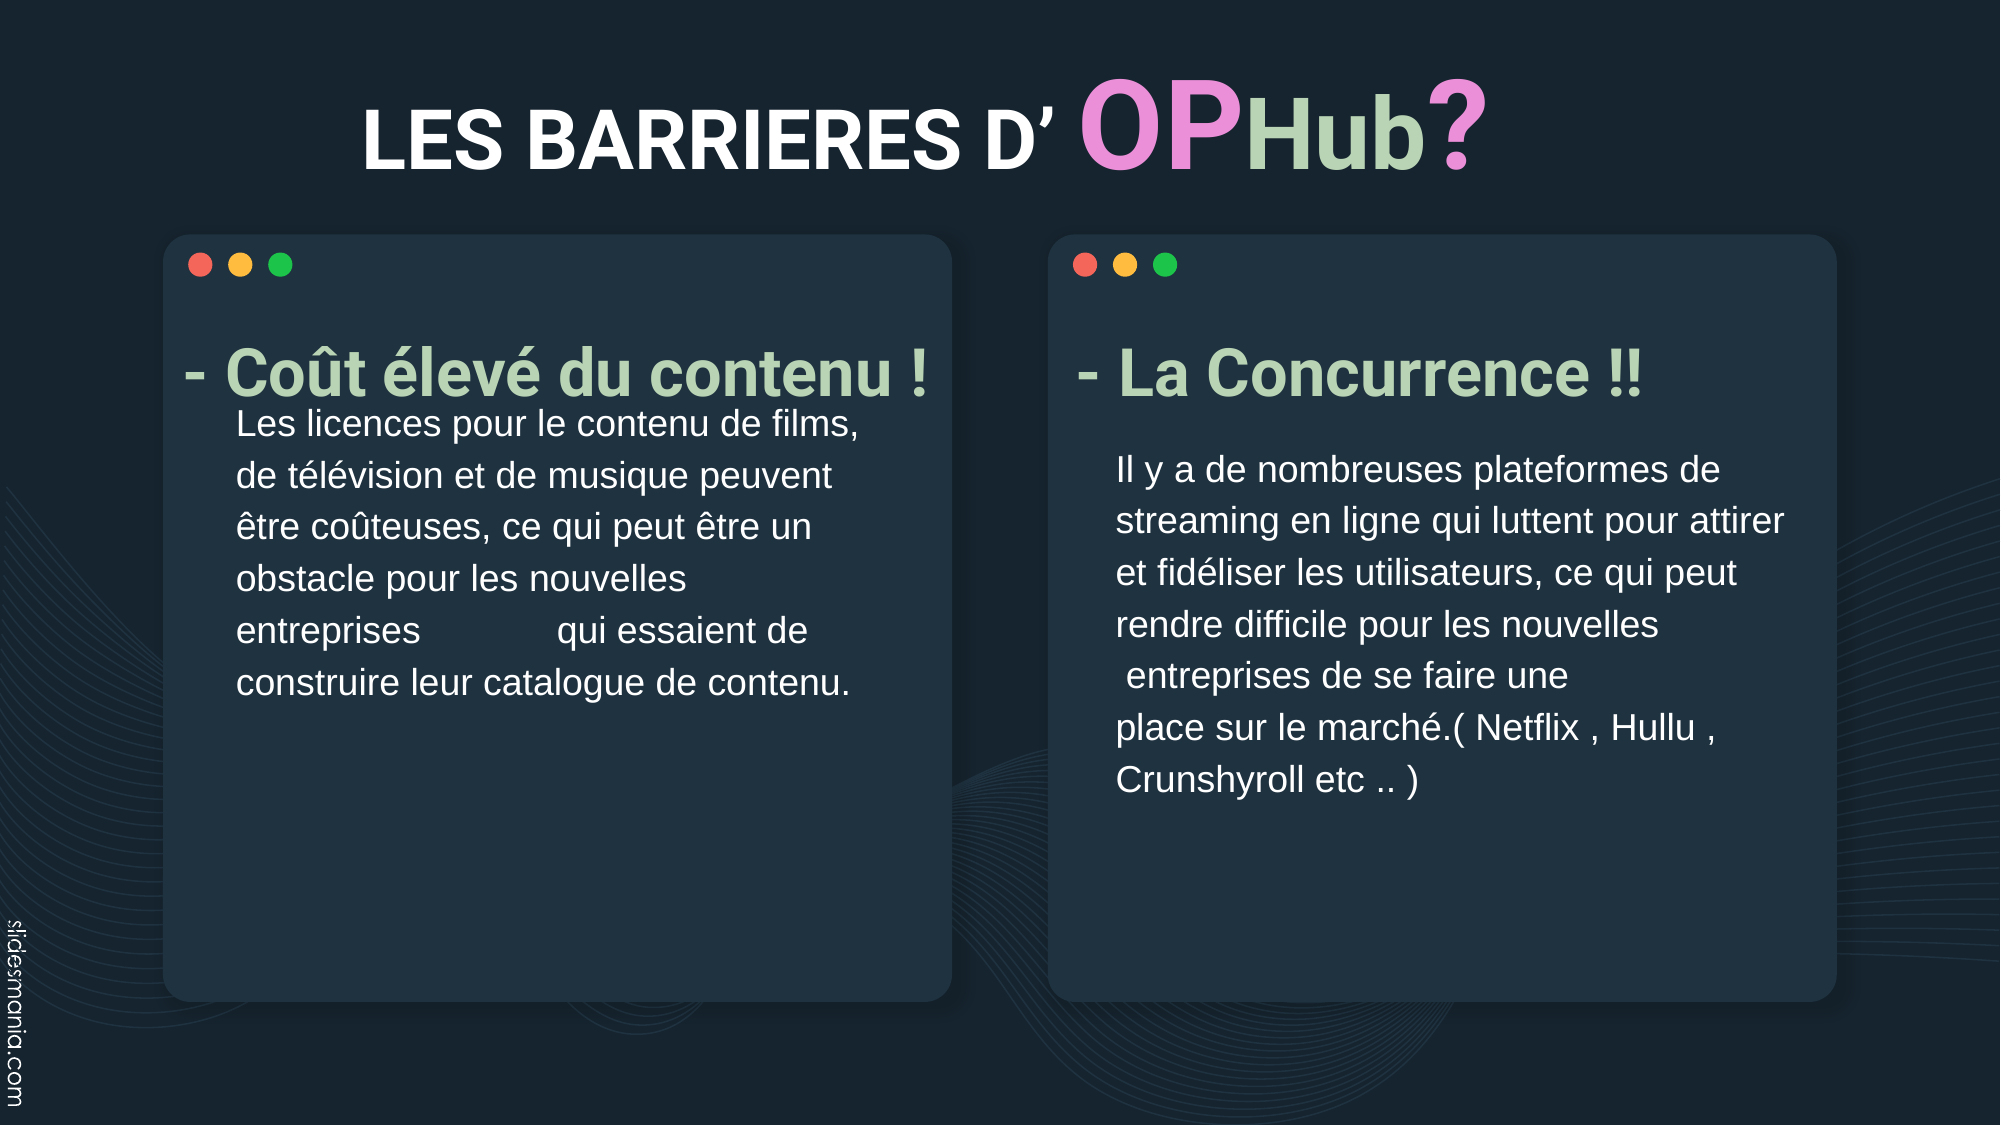

# LES BARRIERES D’ OPHub?
- Coût élevé du contenu !
- La Concurrence !!
Les licences pour le contenu de films, de télévision et de musique peuvent être coûteuses, ce qui peut être un obstacle pour les nouvelles entreprises             qui essaient de construire leur catalogue de contenu.
Il y a de nombreuses plateformes de streaming en ligne qui luttent pour attirer et fidéliser les utilisateurs, ce qui peut rendre difficile pour les nouvelles 	         entreprises de se faire une place sur le marché.( Netflix , Hullu , Crunshyroll etc .. )